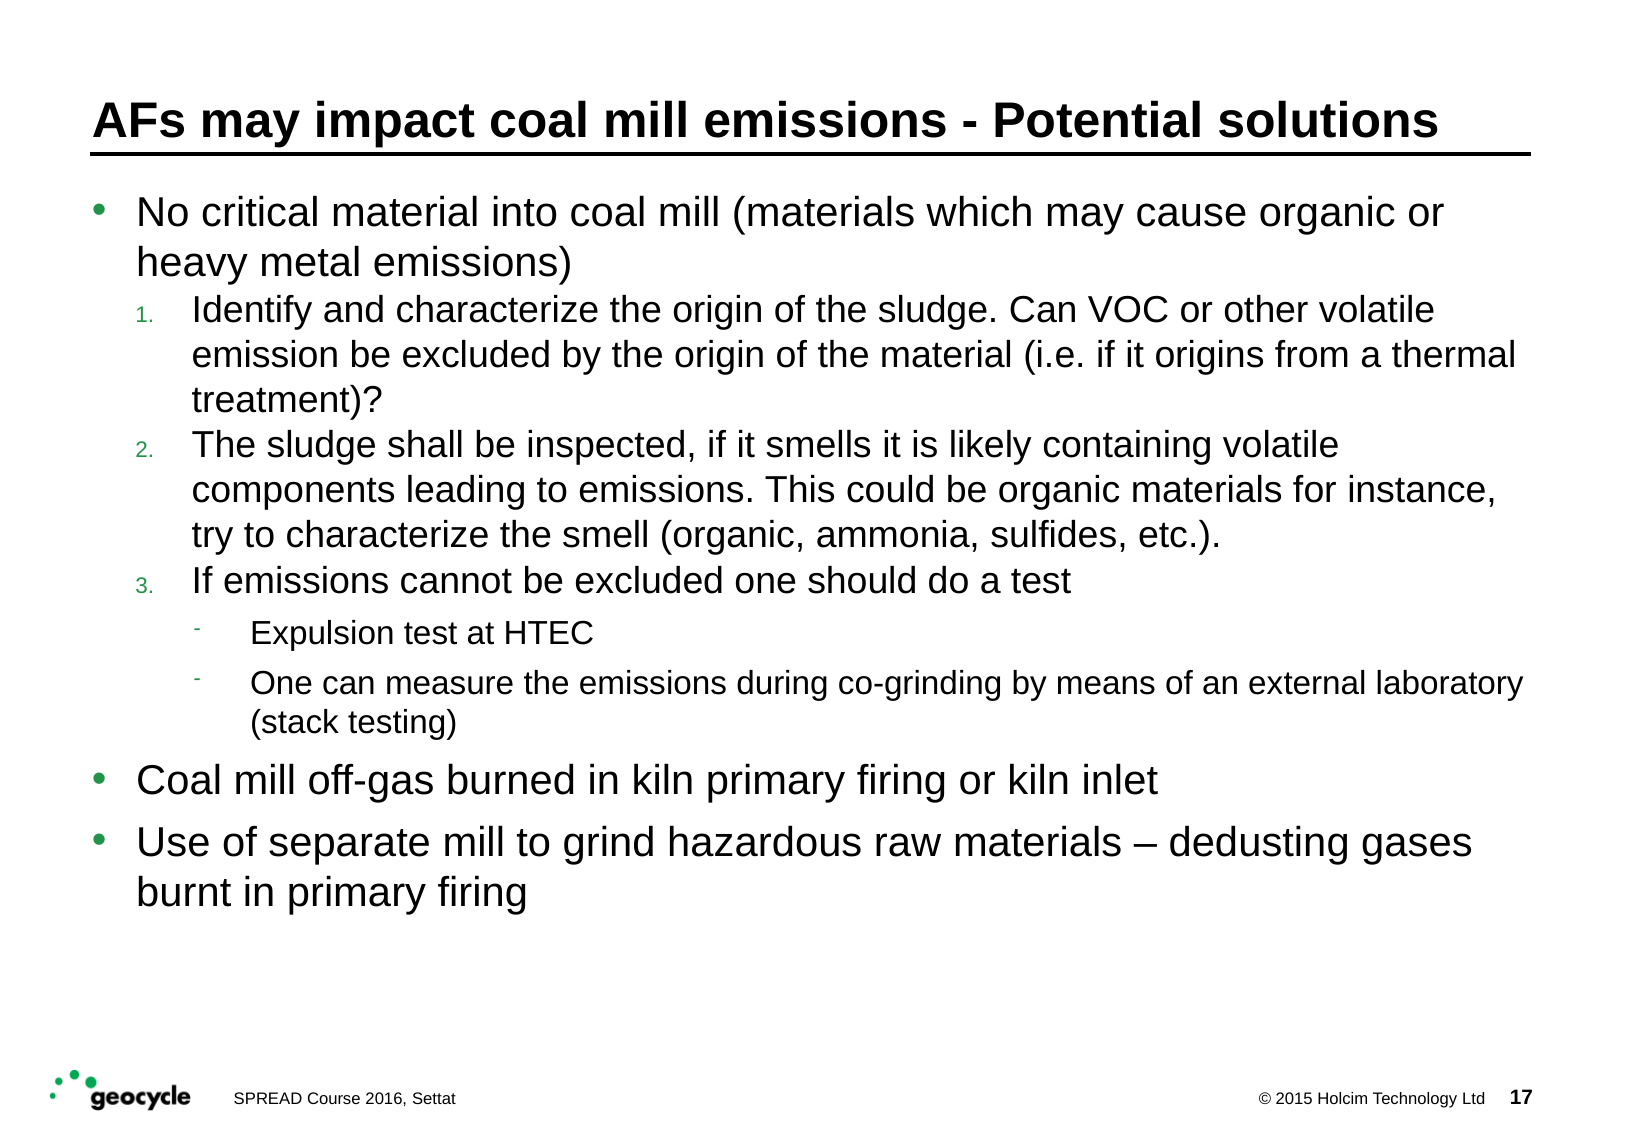

# AFs may impact coal mill emissions - Potential solutions
No critical material into coal mill (materials which may cause organic or heavy metal emissions)
Identify and characterize the origin of the sludge. Can VOC or other volatile emission be excluded by the origin of the material (i.e. if it origins from a thermal treatment)?
The sludge shall be inspected, if it smells it is likely containing volatile components leading to emissions. This could be organic materials for instance, try to characterize the smell (organic, ammonia, sulfides, etc.).
If emissions cannot be excluded one should do a test
Expulsion test at HTEC
One can measure the emissions during co-grinding by means of an external laboratory (stack testing)
Coal mill off-gas burned in kiln primary firing or kiln inlet
Use of separate mill to grind hazardous raw materials – dedusting gases burnt in primary firing

17
SPREAD Course 2016, Settat